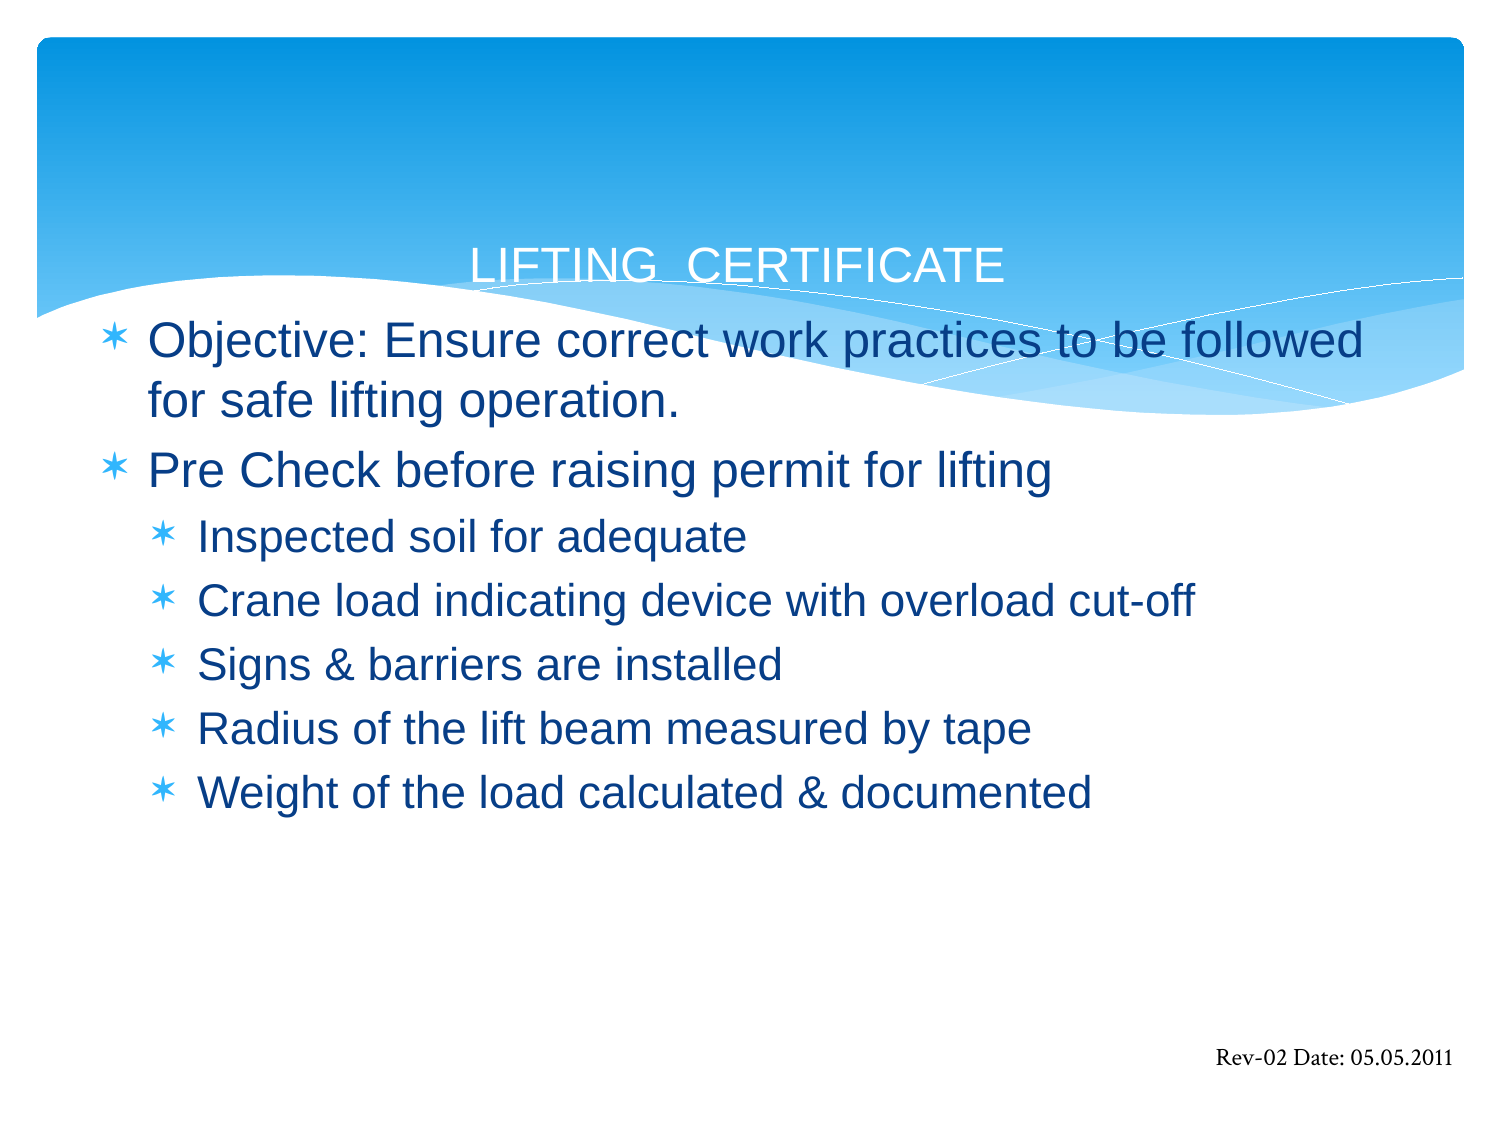

# LIFTING  CERTIFICATE
Objective: Ensure correct work practices to be followed for safe lifting operation.
Pre Check before raising permit for lifting
Inspected soil for adequate
Crane load indicating device with overload cut-off
Signs & barriers are installed
Radius of the lift beam measured by tape
Weight of the load calculated & documented
Rev-02 Date: 05.05.2011